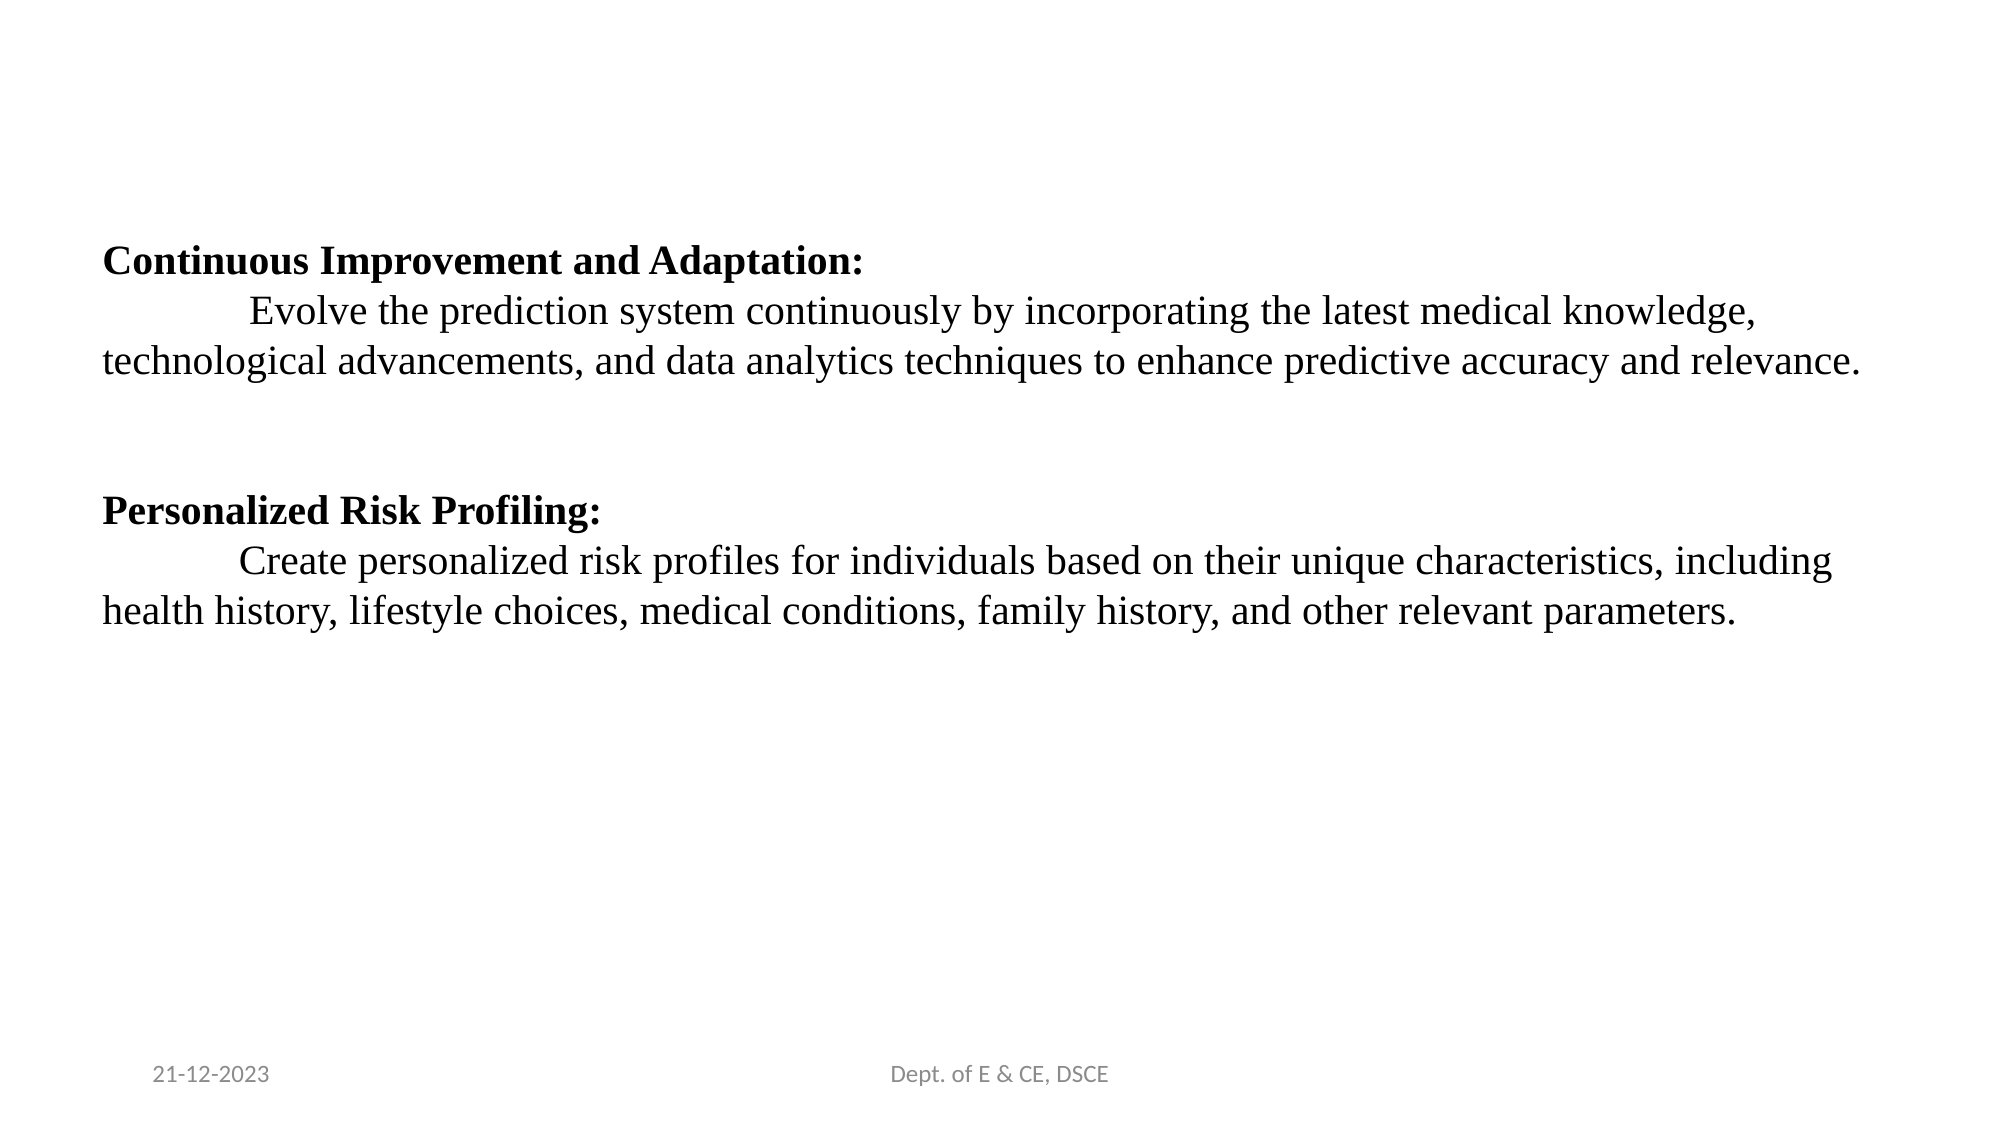

Continuous Improvement and Adaptation:
              Evolve the prediction system continuously by incorporating the latest medical knowledge,          technological advancements, and data analytics techniques to enhance predictive accuracy and relevance.

Personalized Risk Profiling:
             Create personalized risk profiles for individuals based on their unique characteristics, including     health history, lifestyle choices, medical conditions, family history, and other relevant parameters.

21-12-2023
Dept. of E & CE, DSCE